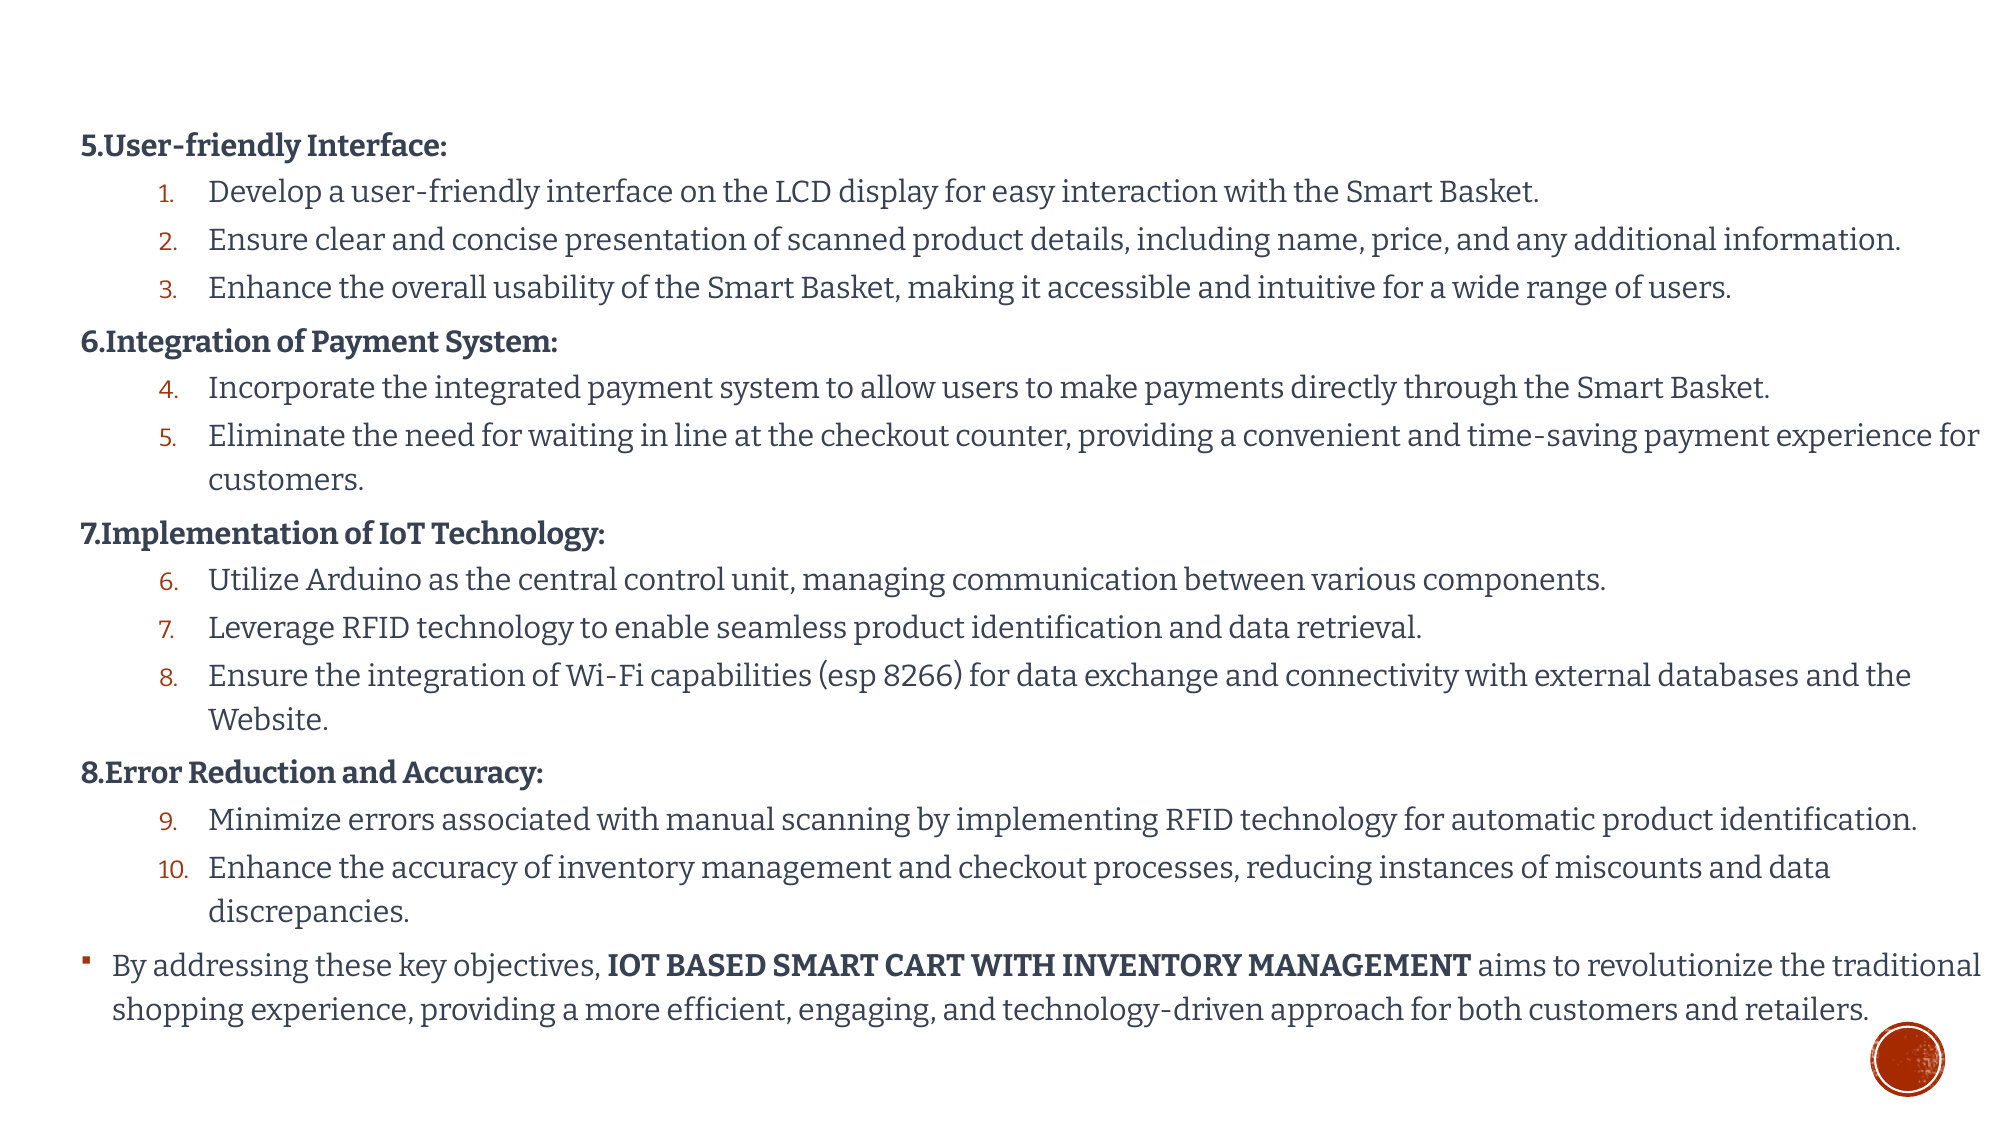

5.User-friendly Interface:
Develop a user-friendly interface on the LCD display for easy interaction with the Smart Basket.
Ensure clear and concise presentation of scanned product details, including name, price, and any additional information.
Enhance the overall usability of the Smart Basket, making it accessible and intuitive for a wide range of users.
6.Integration of Payment System:
Incorporate the integrated payment system to allow users to make payments directly through the Smart Basket.
Eliminate the need for waiting in line at the checkout counter, providing a convenient and time-saving payment experience for customers.
7.Implementation of IoT Technology:
Utilize Arduino as the central control unit, managing communication between various components.
Leverage RFID technology to enable seamless product identification and data retrieval.
Ensure the integration of Wi-Fi capabilities (esp 8266) for data exchange and connectivity with external databases and the Website.
8.Error Reduction and Accuracy:
Minimize errors associated with manual scanning by implementing RFID technology for automatic product identification.
Enhance the accuracy of inventory management and checkout processes, reducing instances of miscounts and data discrepancies.
By addressing these key objectives, IOT BASED SMART CART WITH INVENTORY MANAGEMENT aims to revolutionize the traditional shopping experience, providing a more efficient, engaging, and technology-driven approach for both customers and retailers.